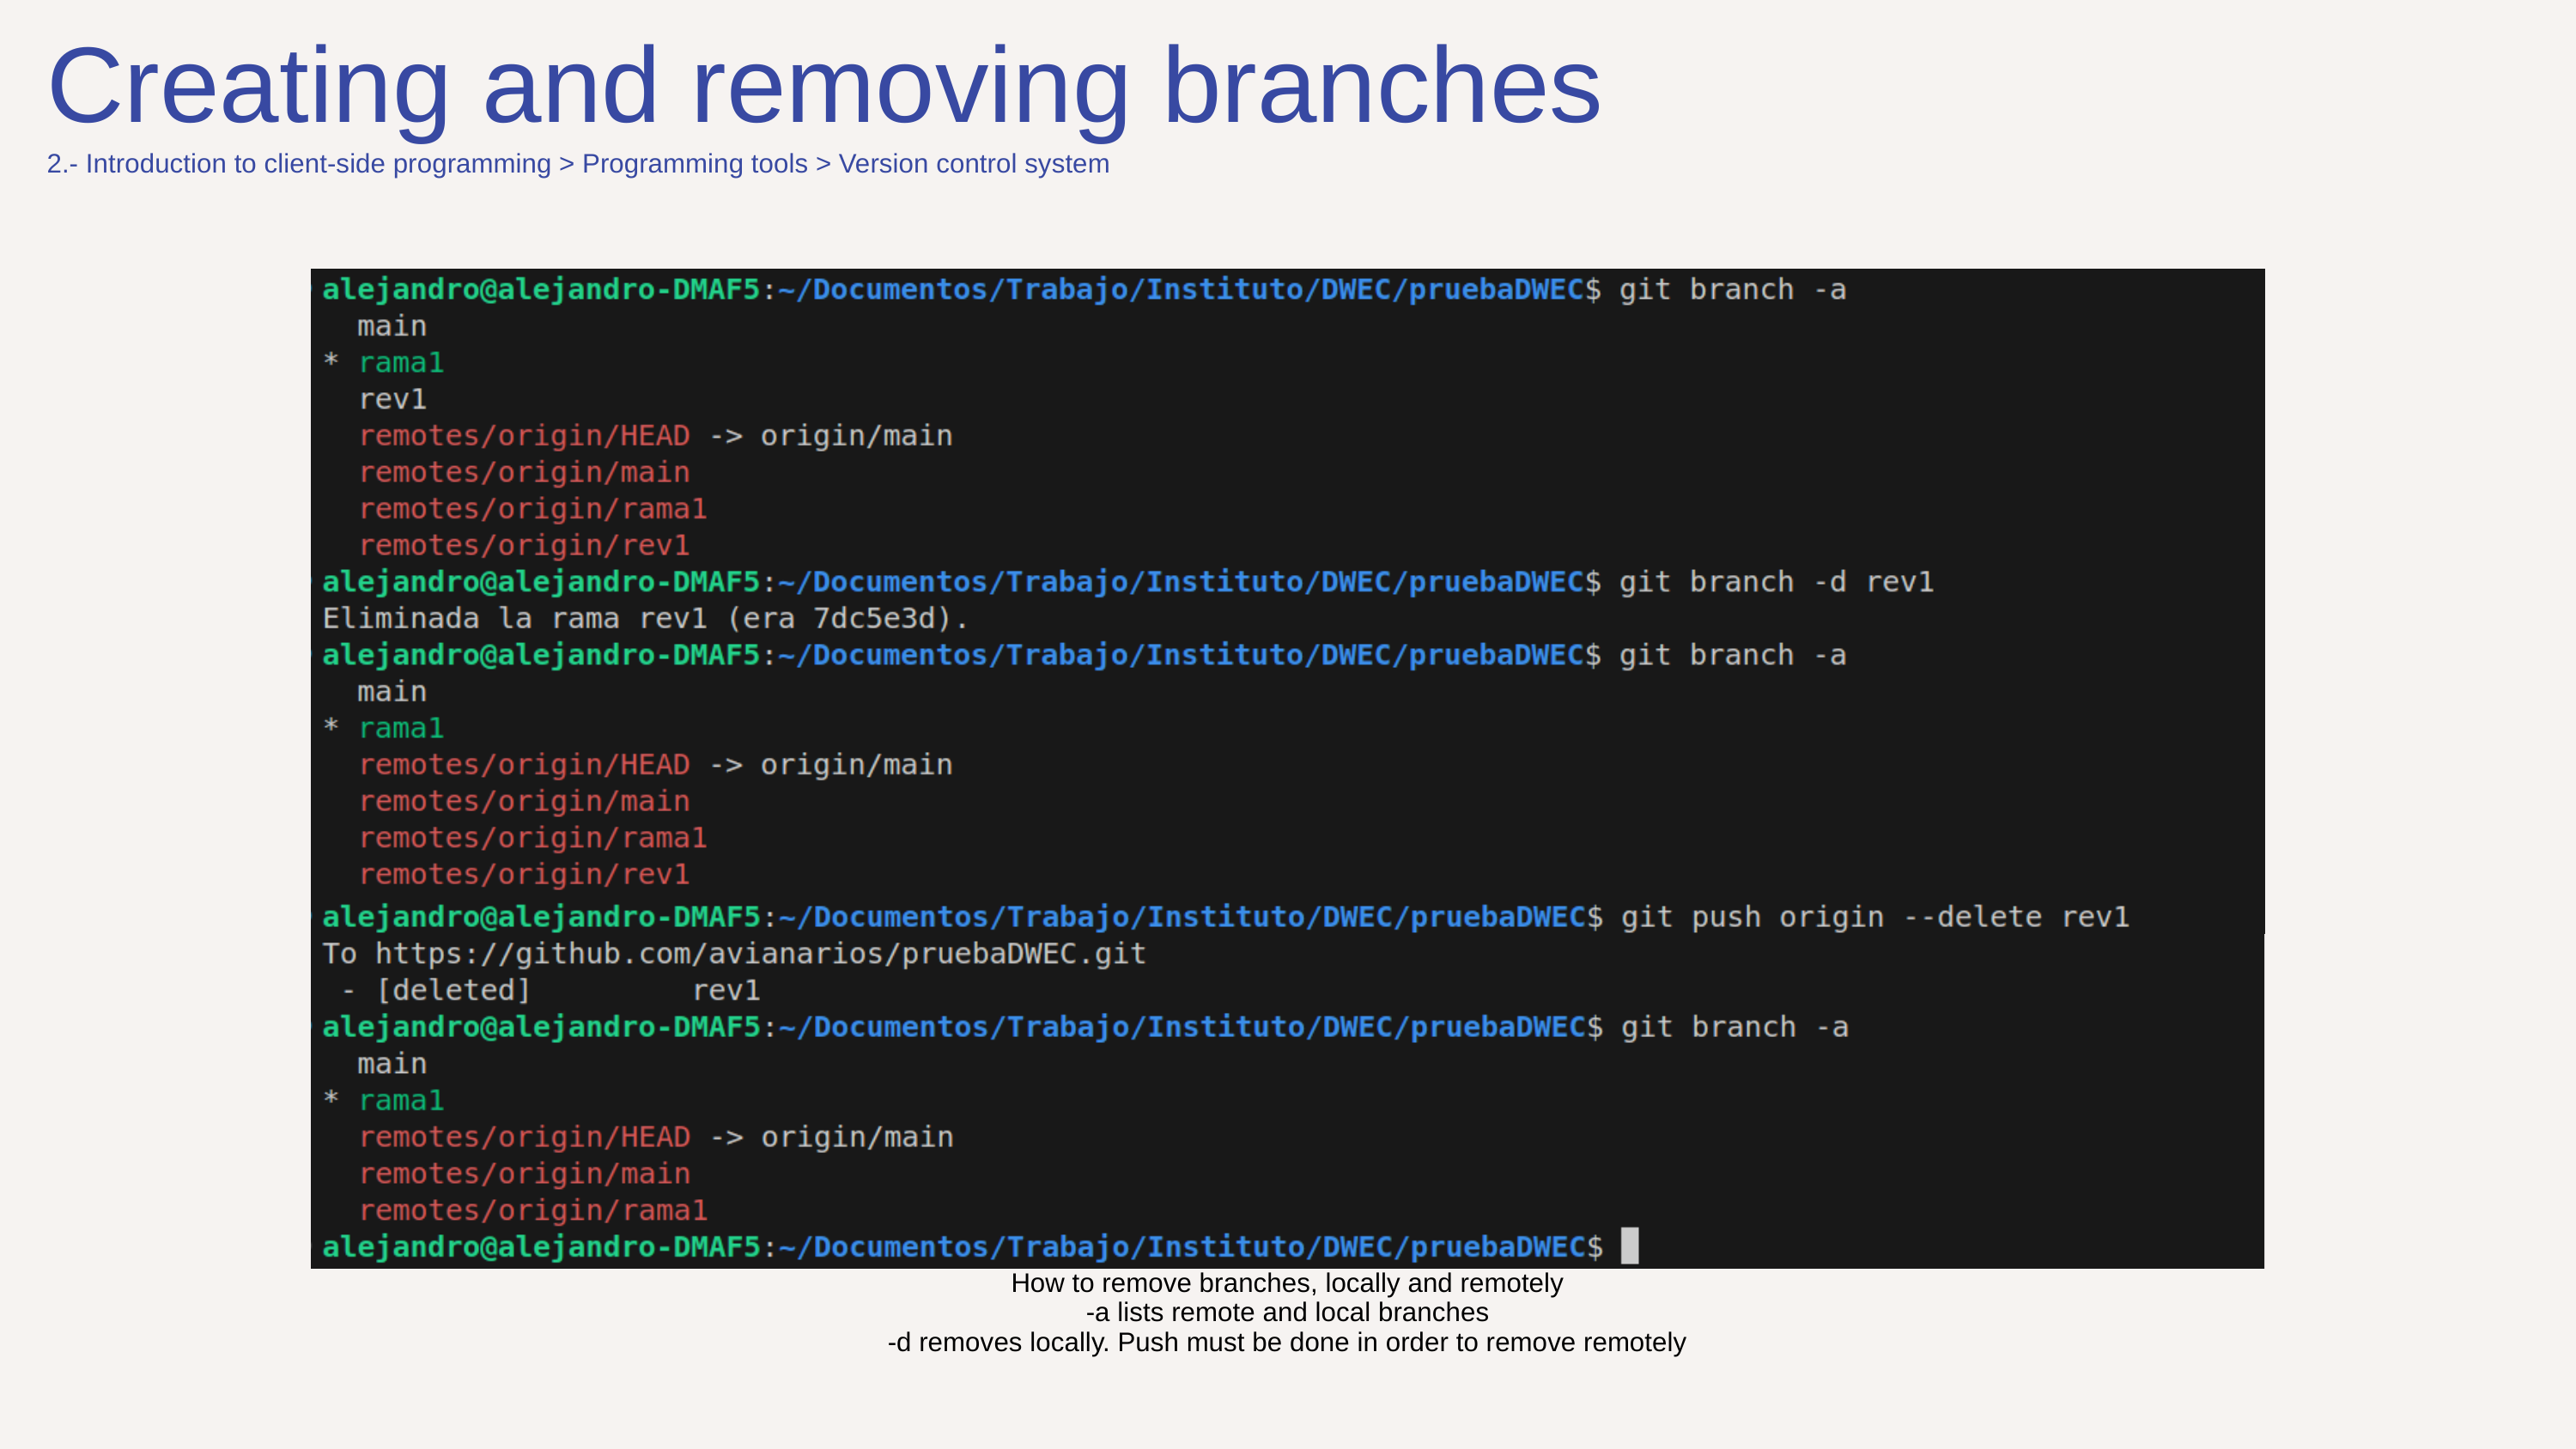

Creating and removing branches
2.- Introduction to client-side programming > Programming tools > Version control system

How to remove branches, locally and remotely
-a lists remote and local branches
-d removes locally. Push must be done in order to remove remotely